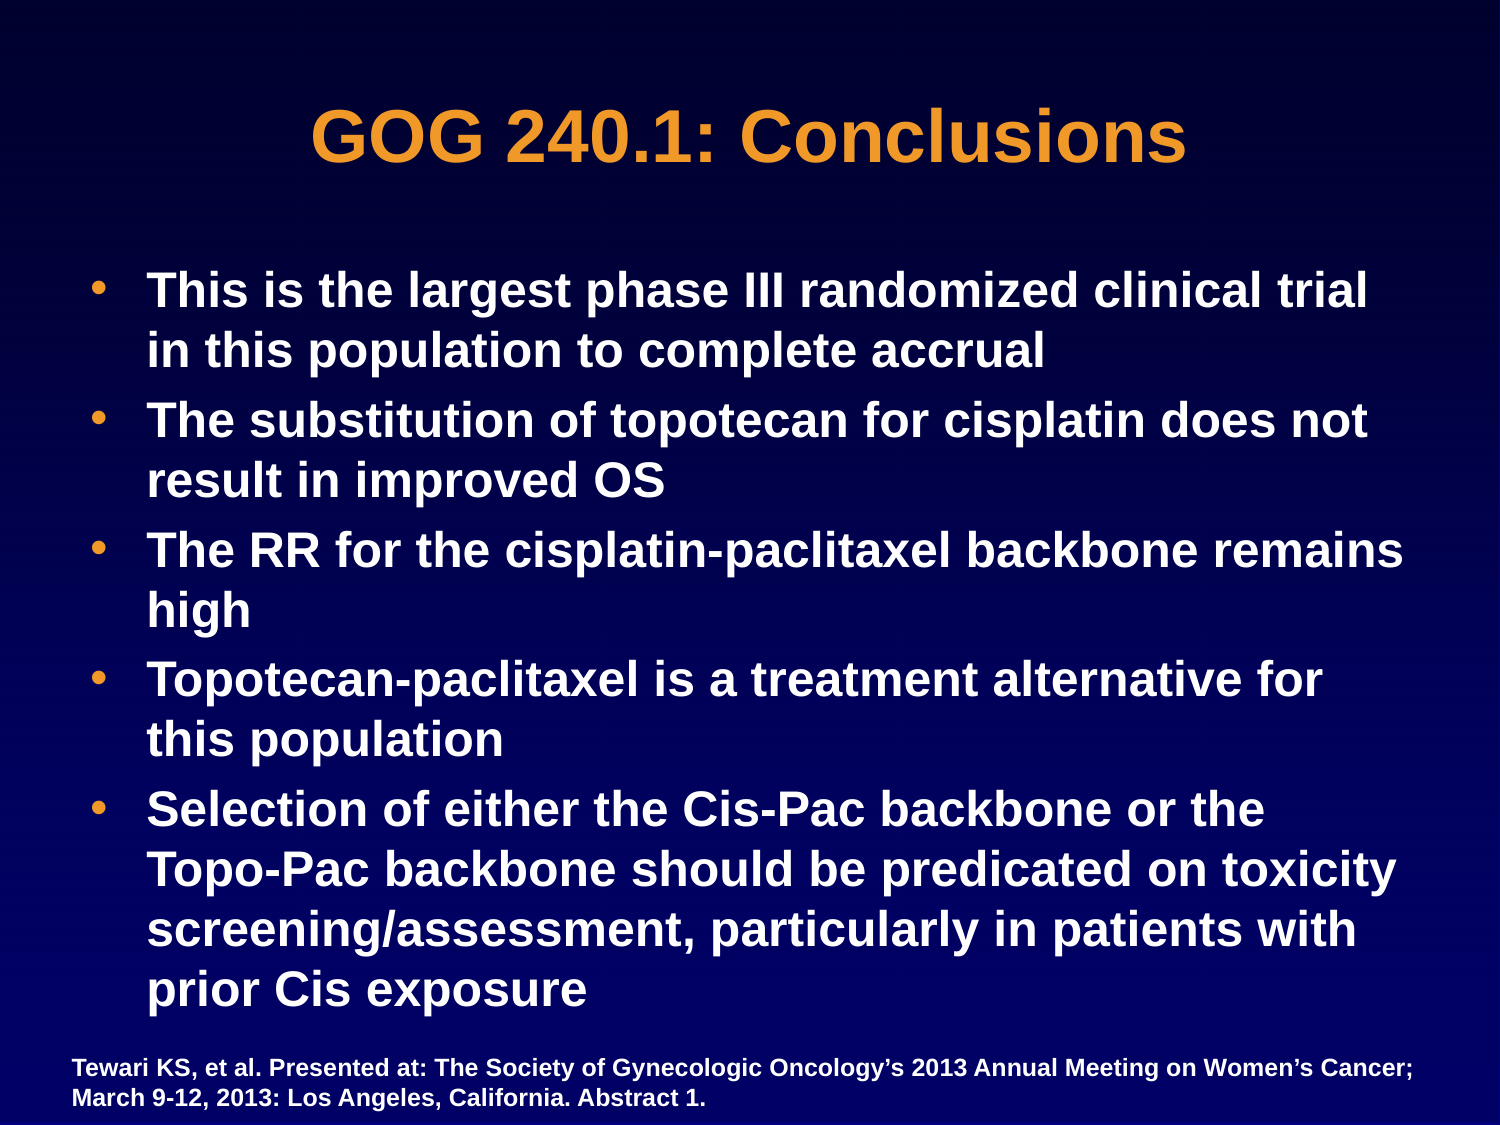

# GOG 240.1: Conclusions
This is the largest phase III randomized clinical trial in this population to complete accrual
The substitution of topotecan for cisplatin does not result in improved OS
The RR for the cisplatin-paclitaxel backbone remains high
Topotecan-paclitaxel is a treatment alternative for this population
Selection of either the Cis-Pac backbone or the Topo-Pac backbone should be predicated on toxicity screening/assessment, particularly in patients with prior Cis exposure
Tewari KS, et al. Presented at: The Society of Gynecologic Oncology’s 2013 Annual Meeting on Women’s Cancer; March 9-12, 2013: Los Angeles, California. Abstract 1.